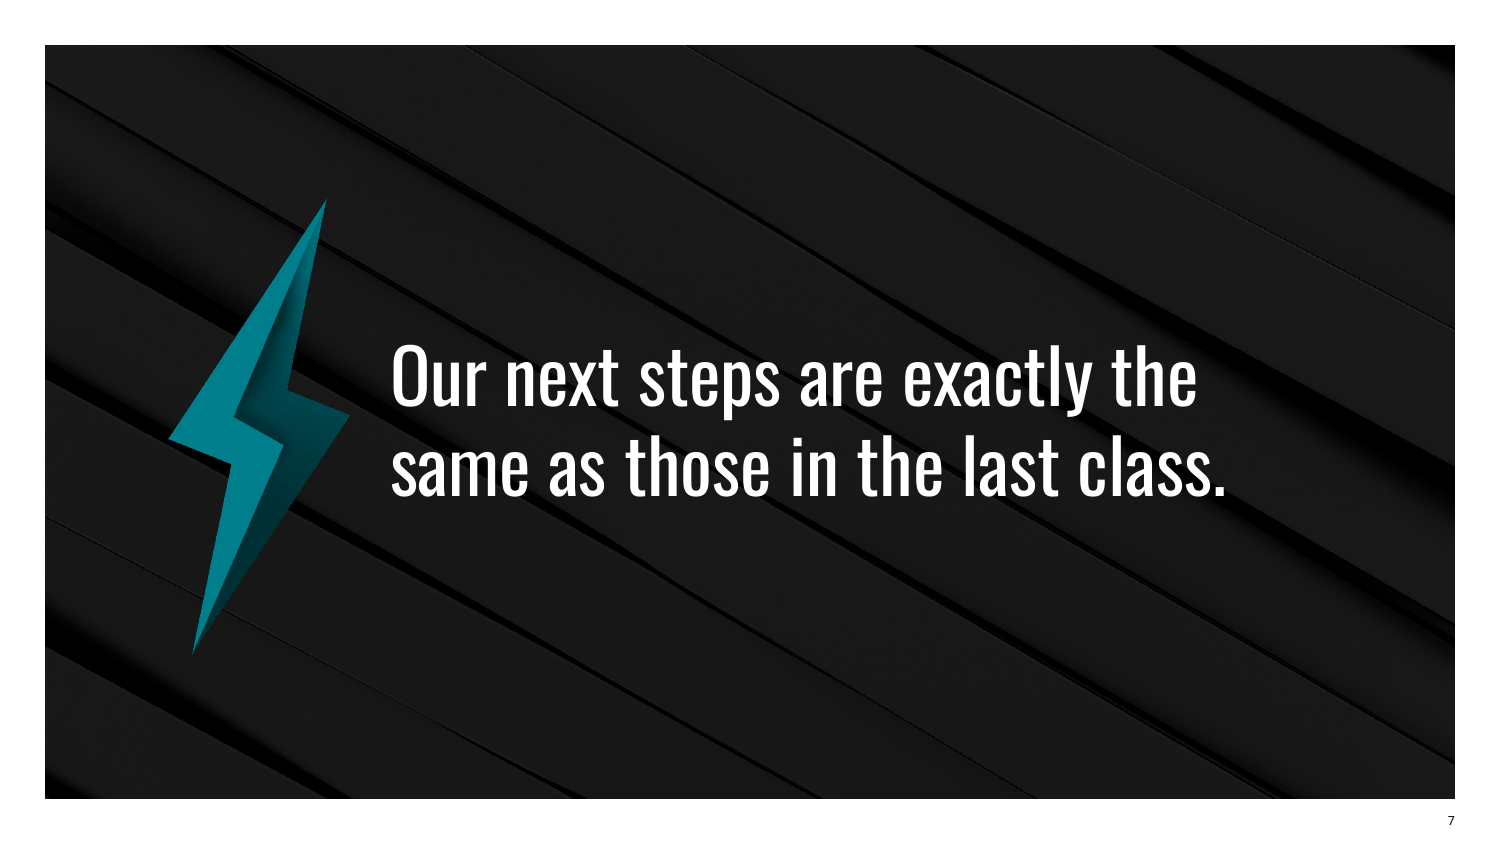

# Our next steps are exactly the same as those in the last class.

7